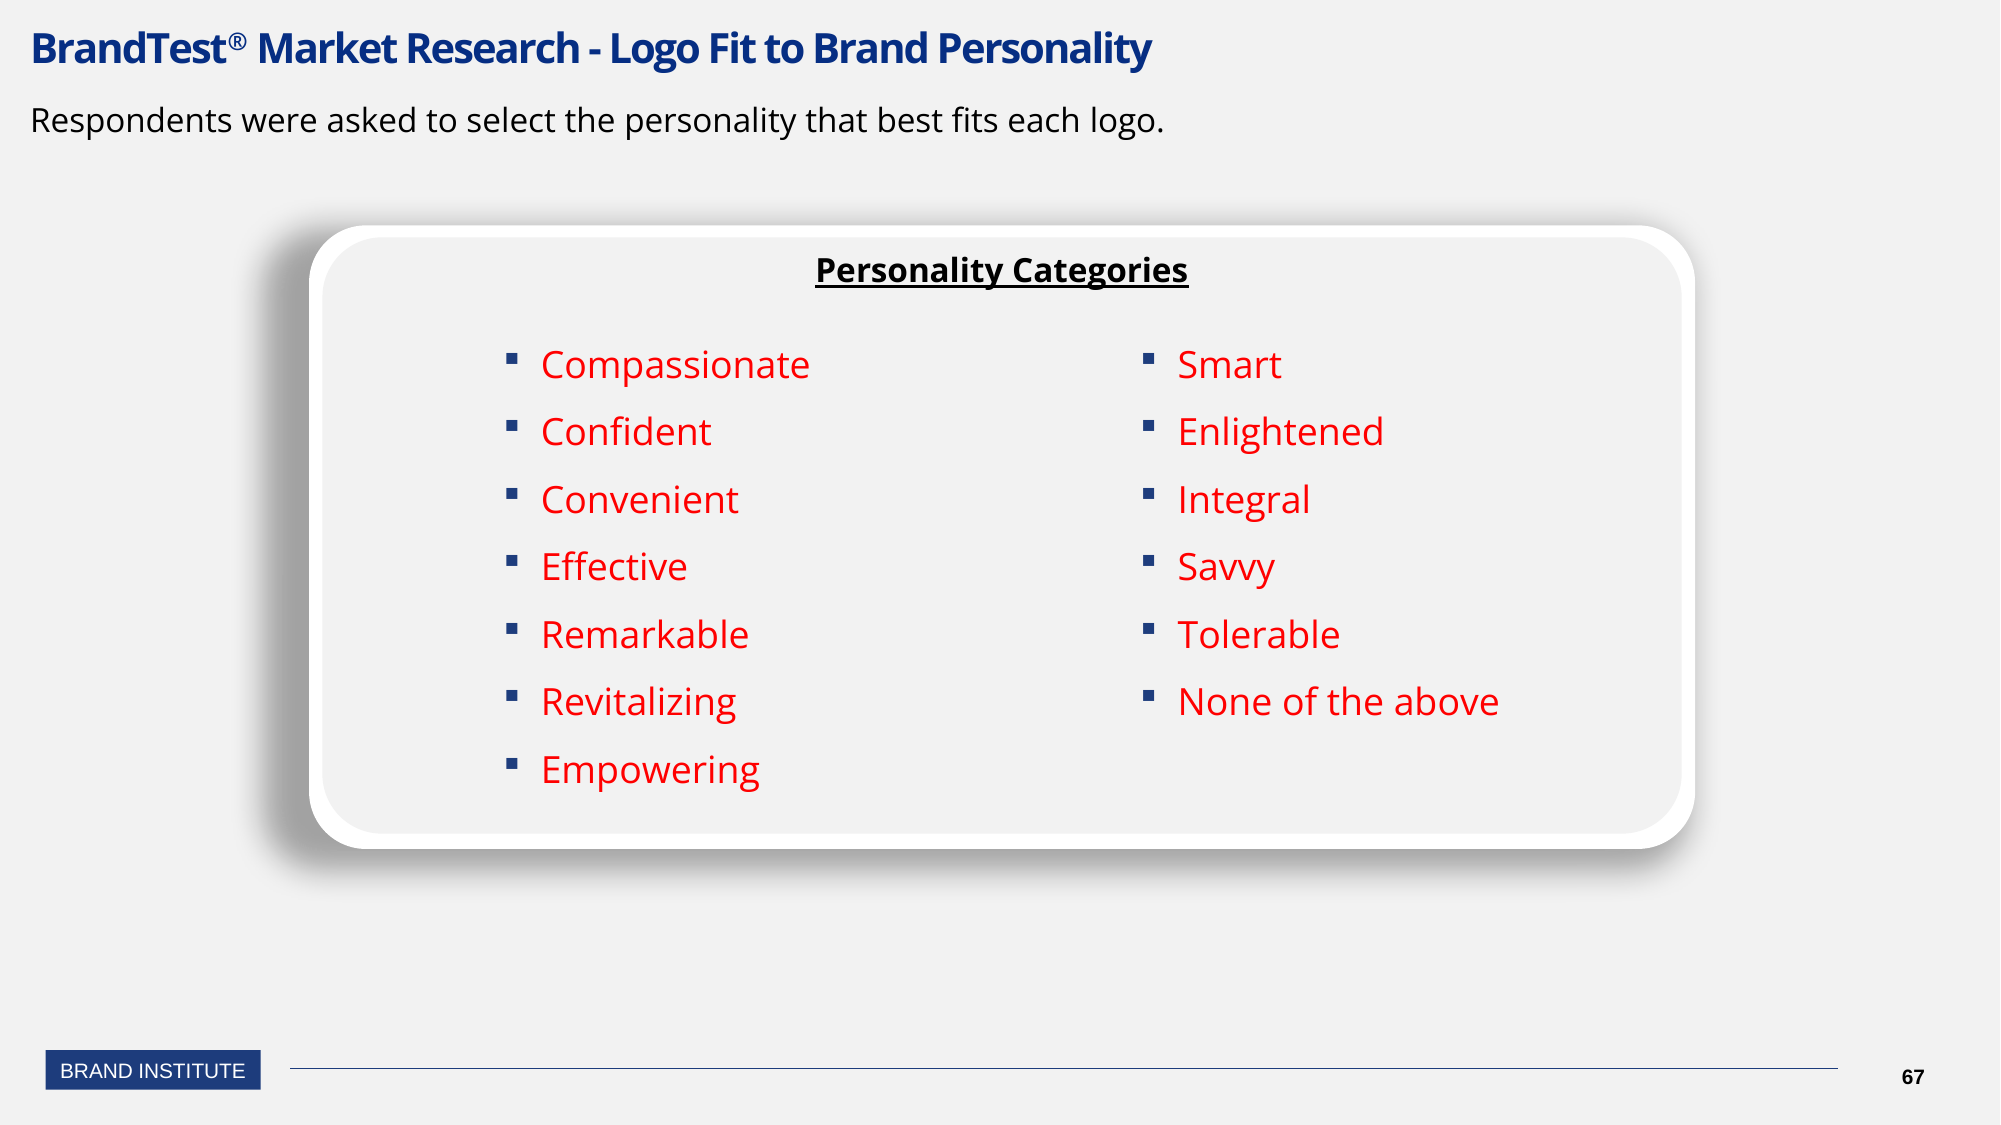

# BrandTest® Market Research - Logo Fit to Brand Personality
Respondents were asked to select the personality that best fits each logo.

Personality Categories
Compassionate
Confident
Convenient
Effective
Remarkable
Revitalizing
Empowering
Smart
Enlightened
Integral
Savvy
Tolerable
None of the above